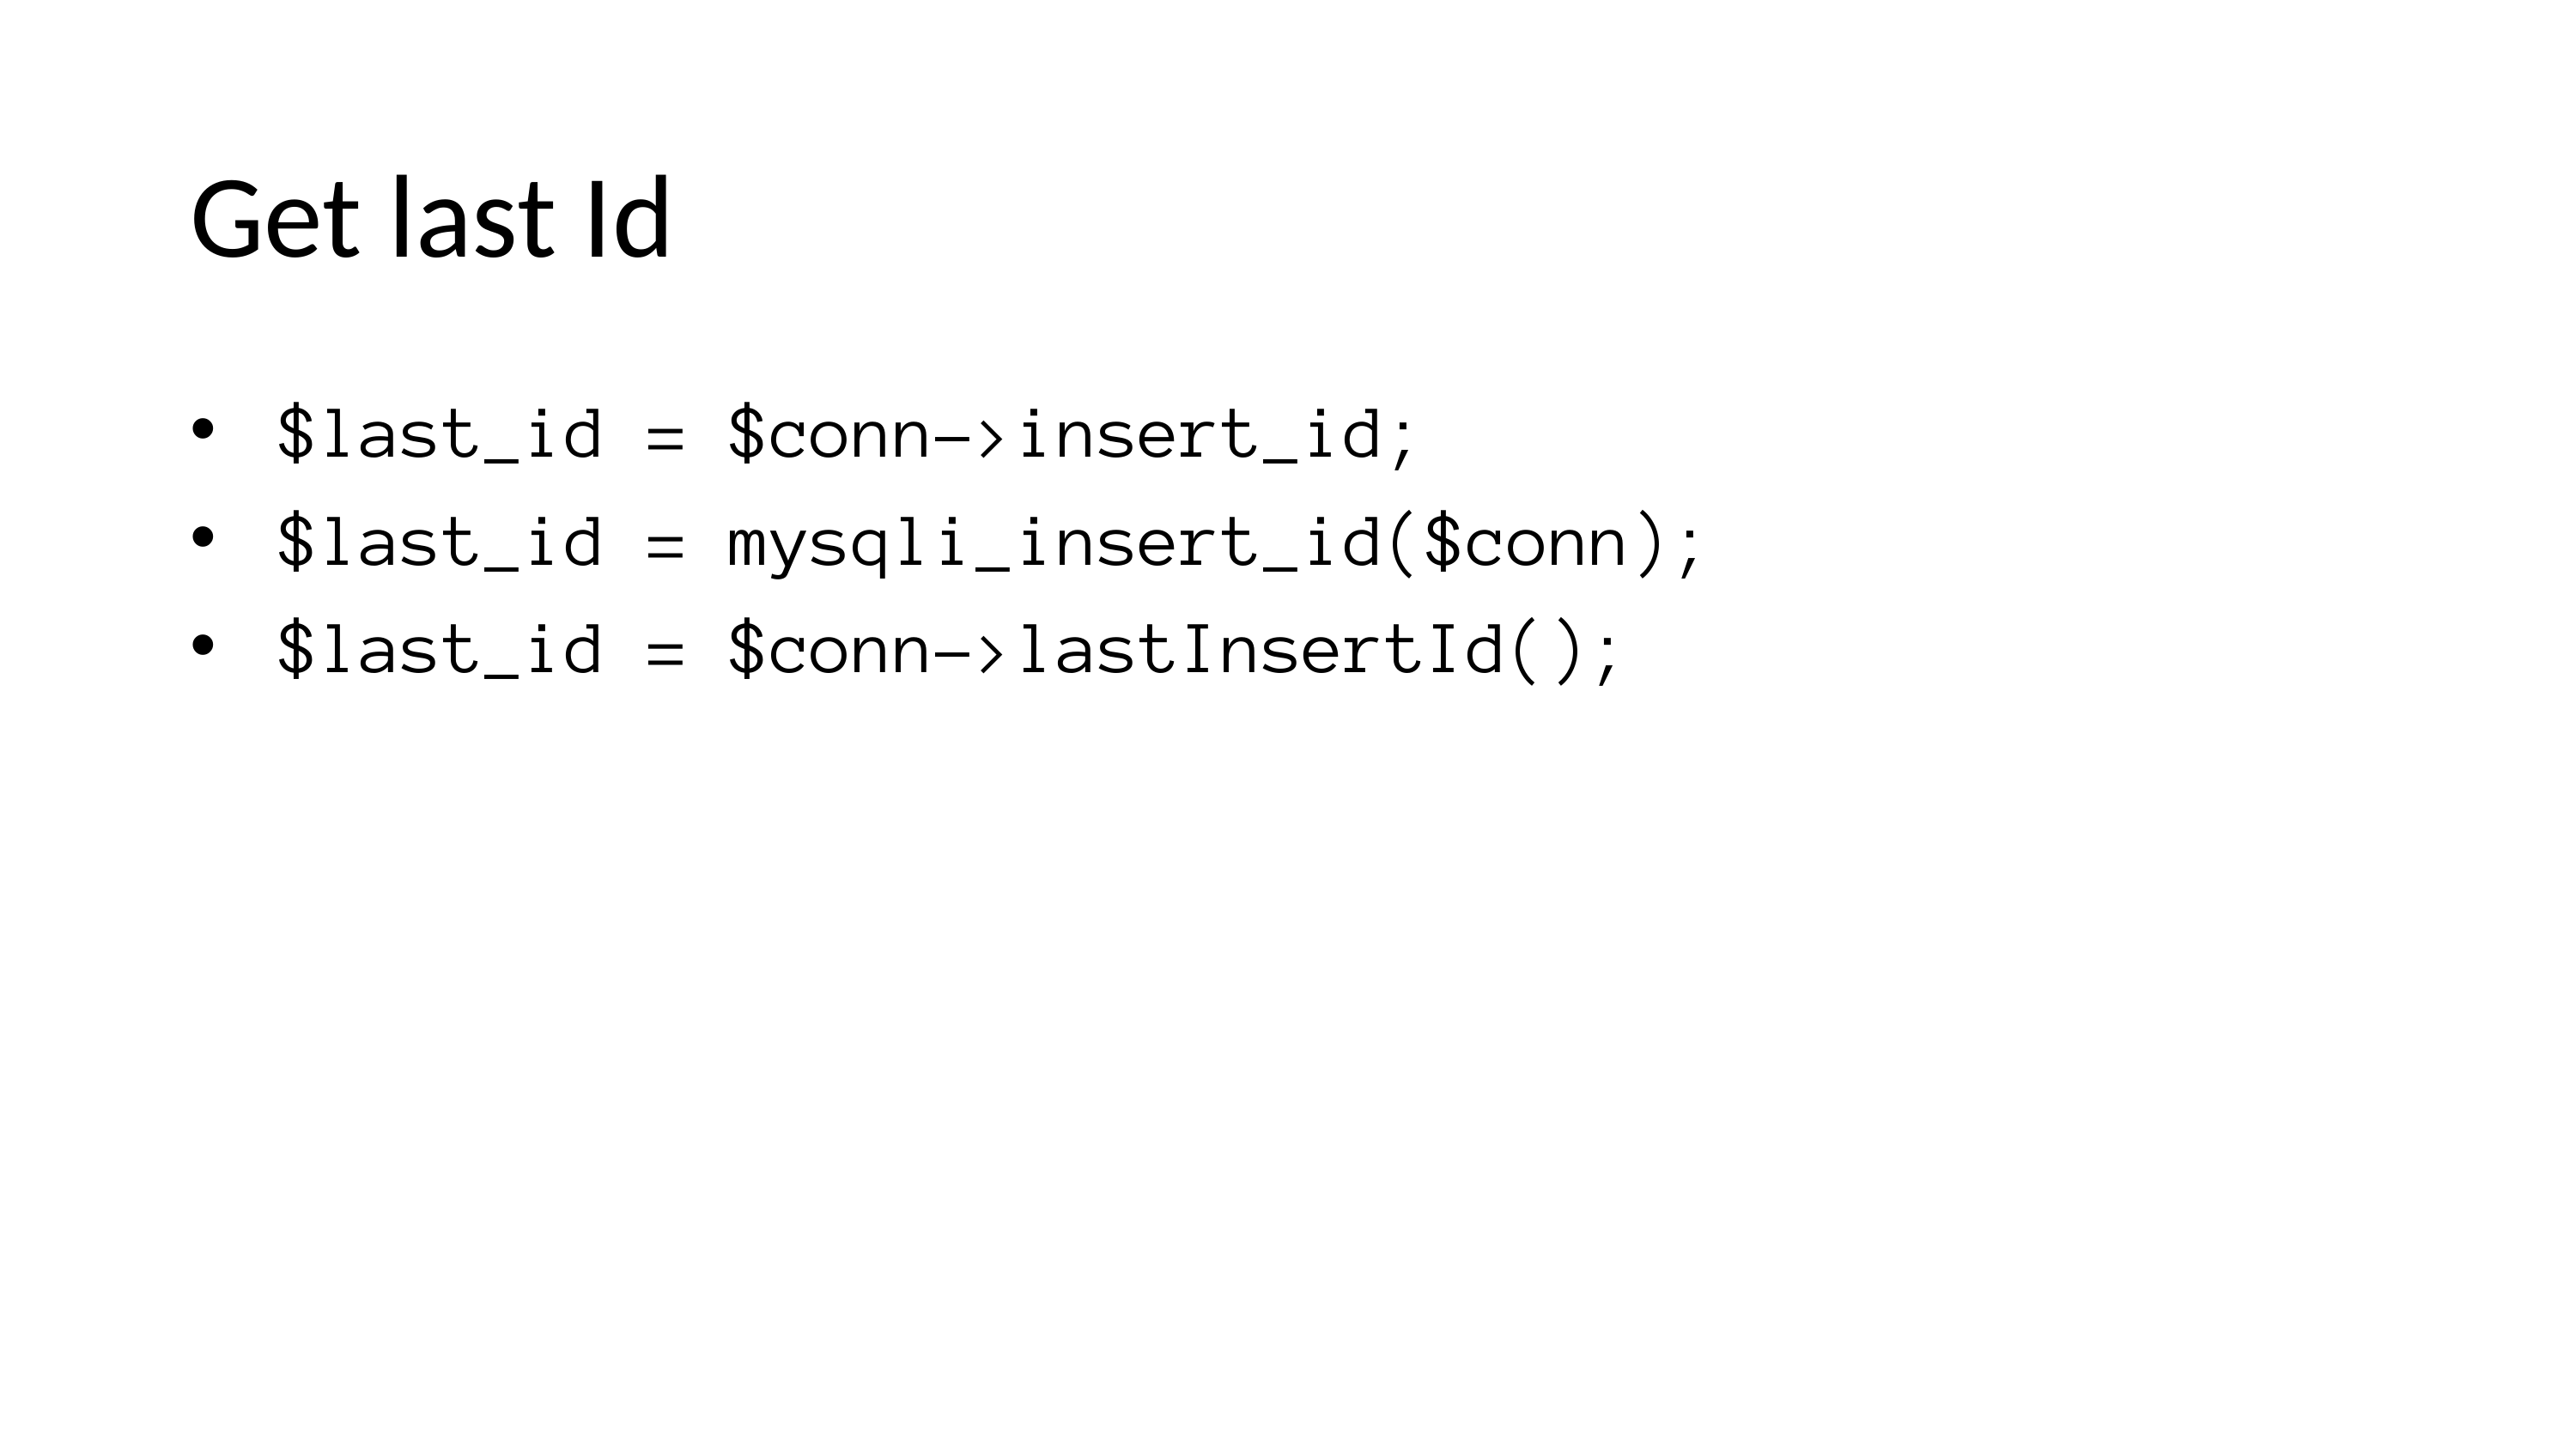

# Get last Id
 $last_id = $conn->insert_id;
 $last_id = mysqli_insert_id($conn);
 $last_id = $conn->lastInsertId();